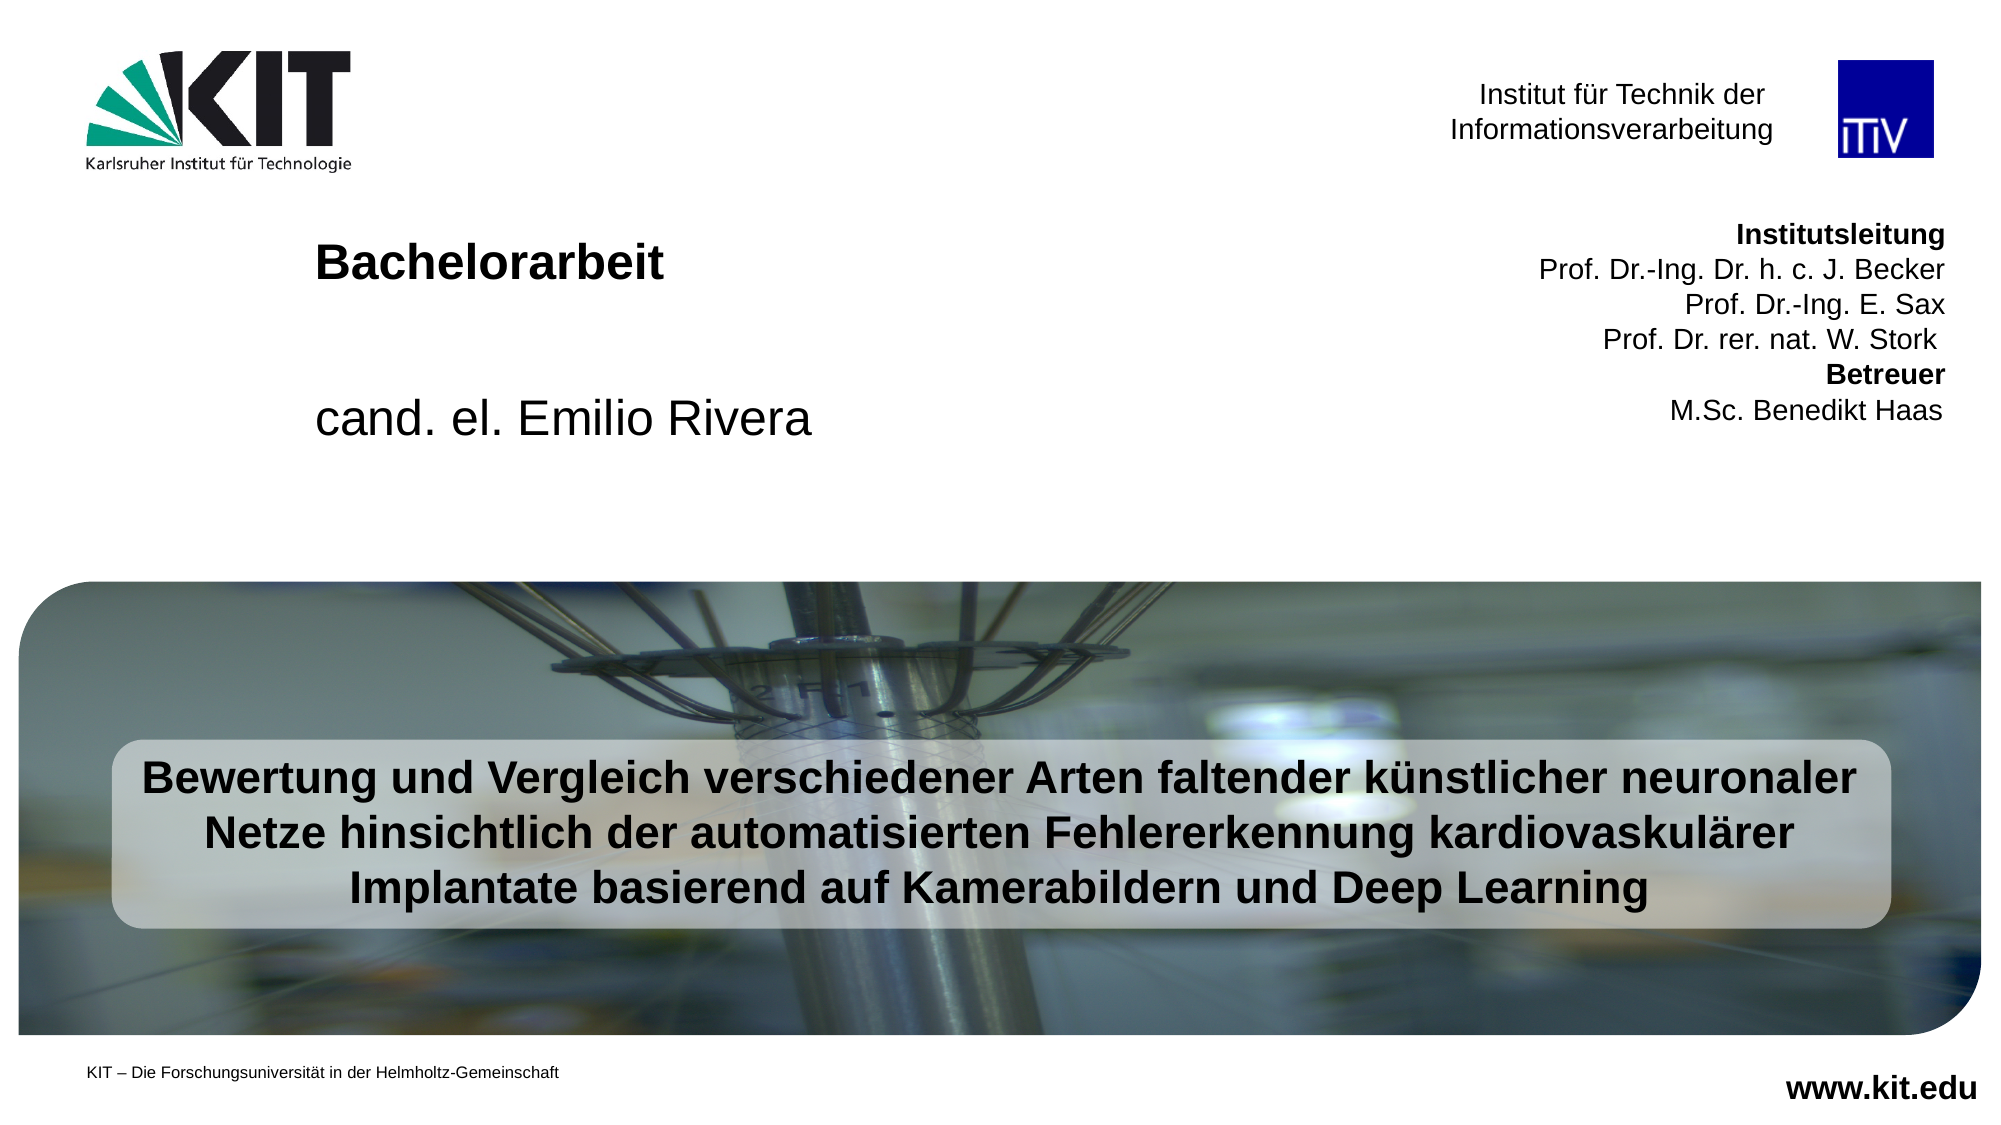

Bachelorarbeit
M.Sc. Benedikt Haas
cand. el. Emilio Rivera
Bewertung und Vergleich verschiedener Arten faltender künstlicher neuronaler Netze hinsichtlich der automatisierten Fehlererkennung kardiovaskulärer Implantate basierend auf Kamerabildern und Deep Learning